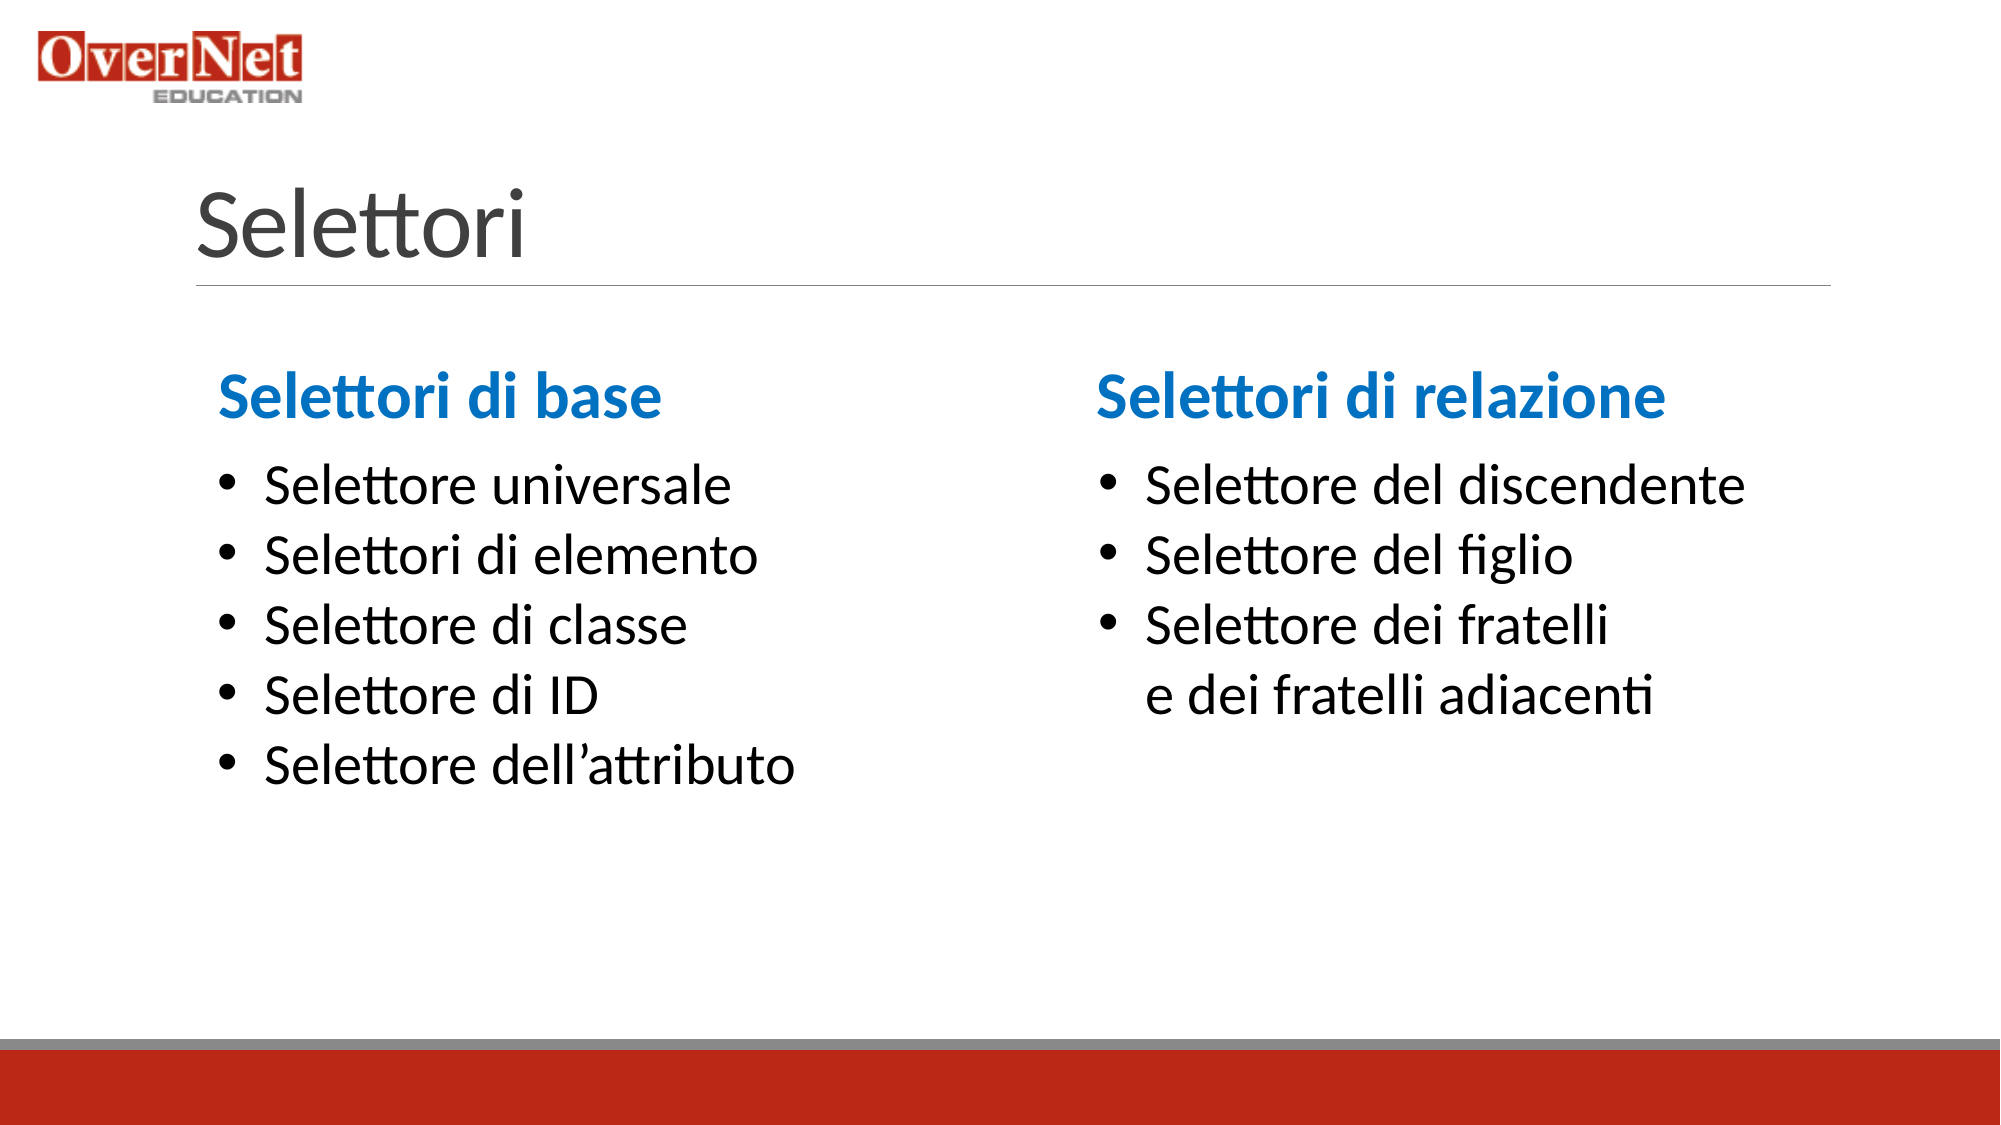

# Selettori
Selettori di base
Selettori di relazione
Selettore universale
Selettori di elemento
Selettore di classe
Selettore di ID
Selettore dell’attributo

Selettore del discendente
Selettore del figlio
Selettore dei fratelli
e dei fratelli adiacenti